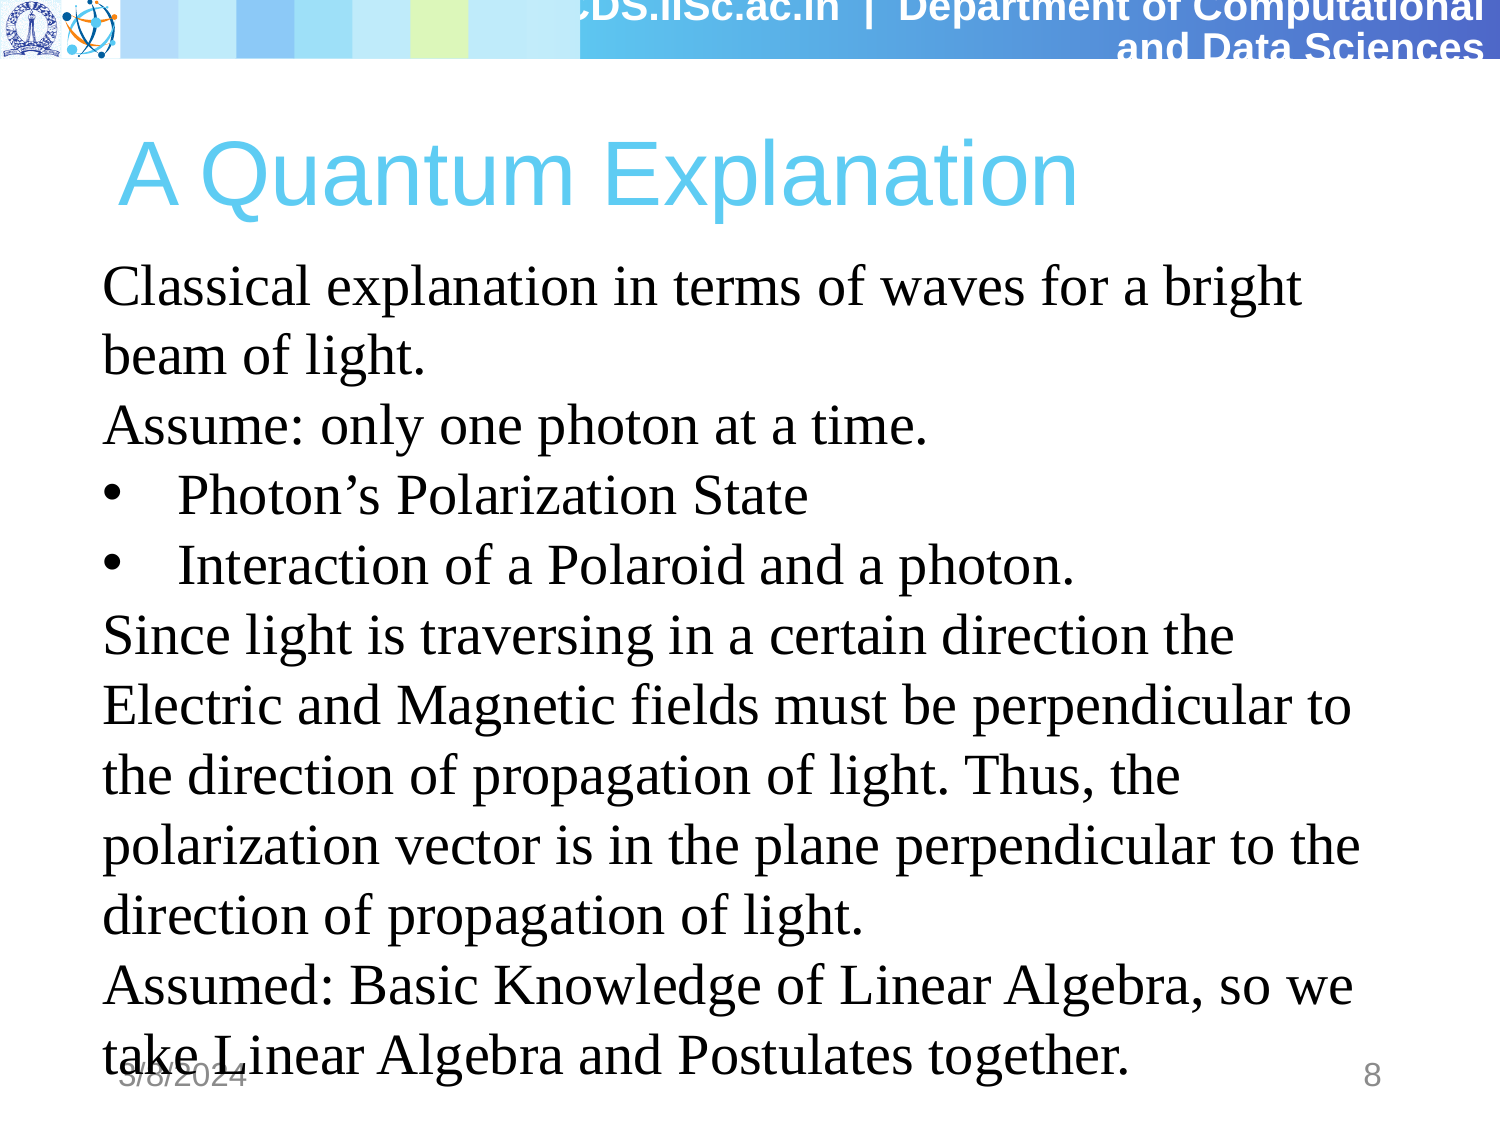

# A Quantum Explanation
Classical explanation in terms of waves for a bright beam of light.
Assume: only one photon at a time.
Photon’s Polarization State
Interaction of a Polaroid and a photon.
Since light is traversing in a certain direction the Electric and Magnetic fields must be perpendicular to the direction of propagation of light. Thus, the polarization vector is in the plane perpendicular to the direction of propagation of light.
Assumed: Basic Knowledge of Linear Algebra, so we take Linear Algebra and Postulates together.
3/8/2024
8